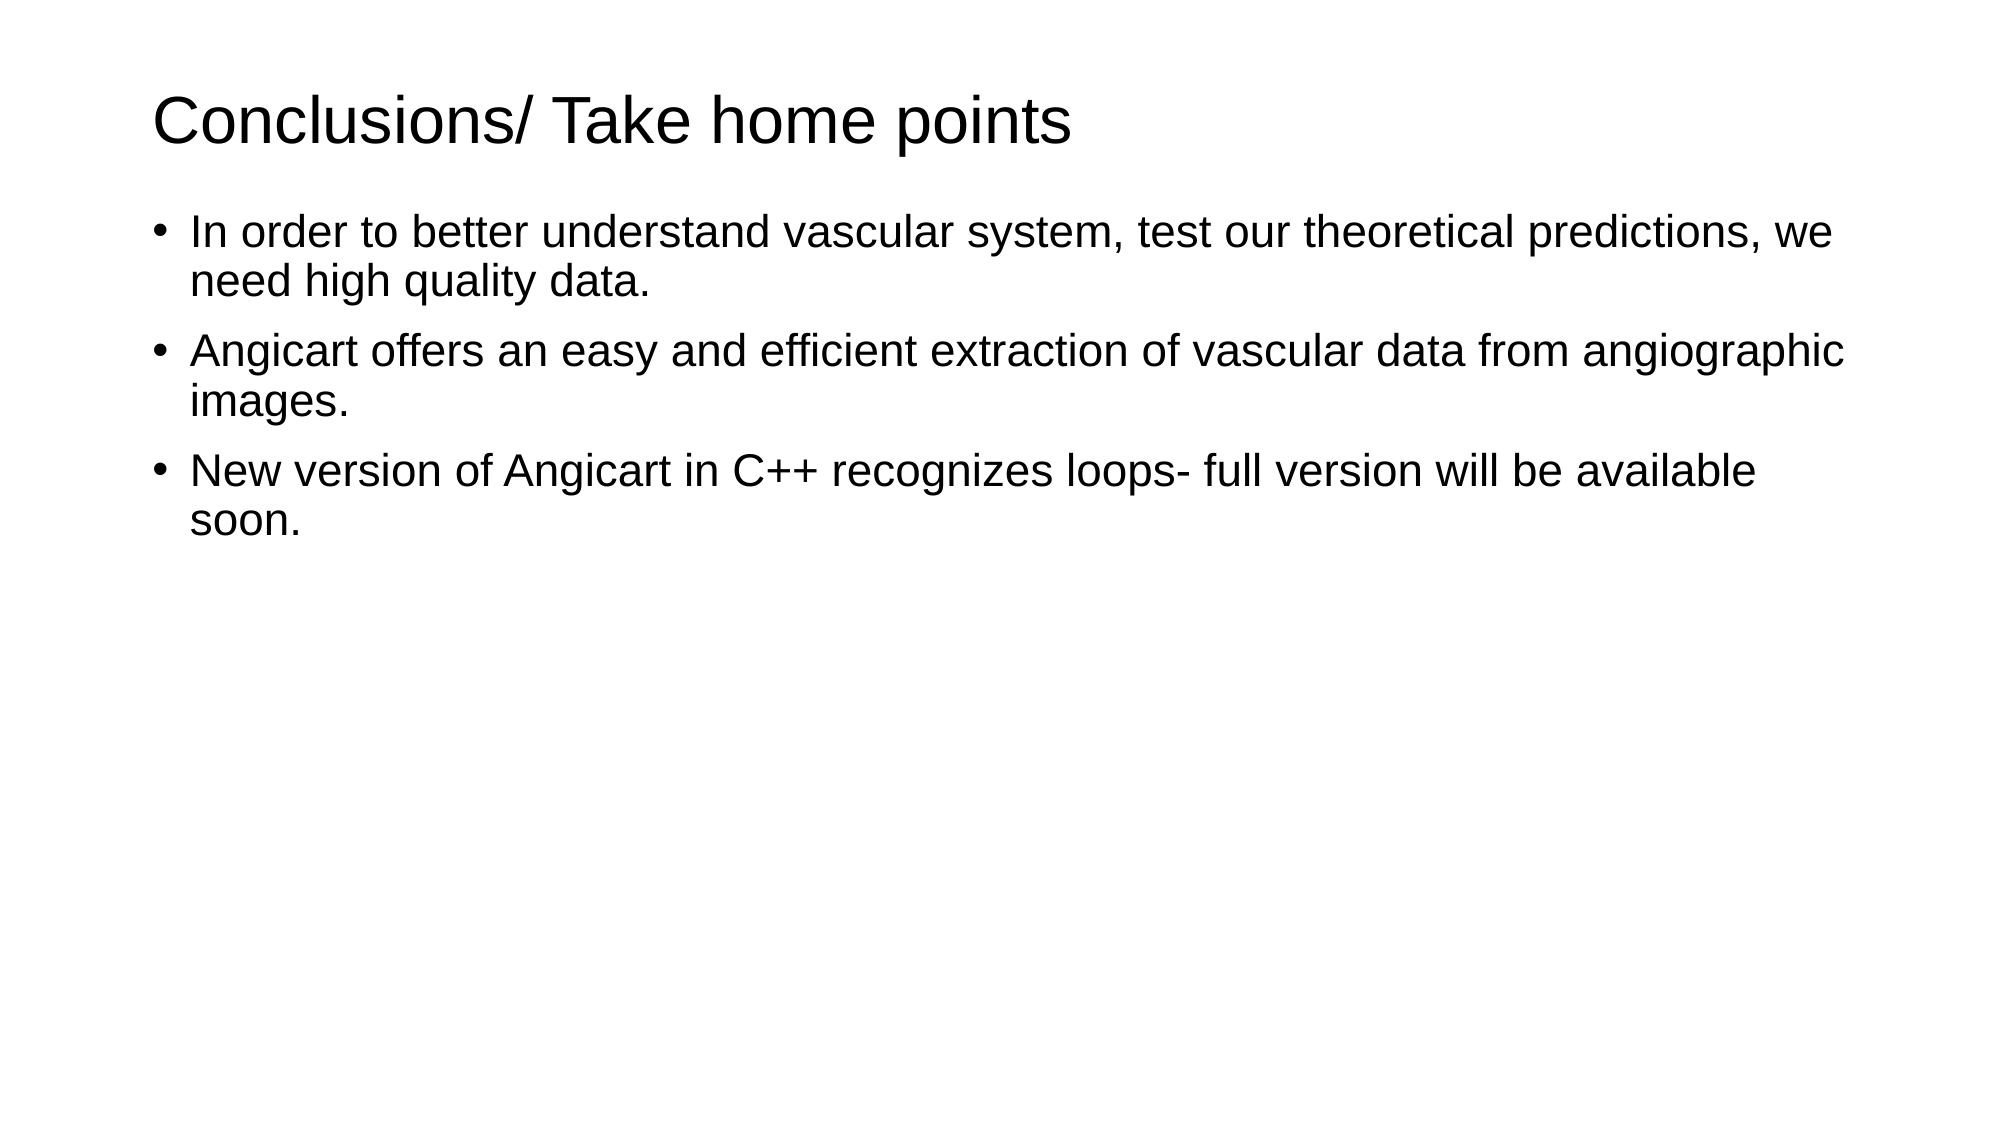

# Conclusions/ Take home points
In order to better understand vascular system, test our theoretical predictions, we need high quality data.
Angicart offers an easy and efficient extraction of vascular data from angiographic images.
New version of Angicart in C++ recognizes loops- full version will be available soon.